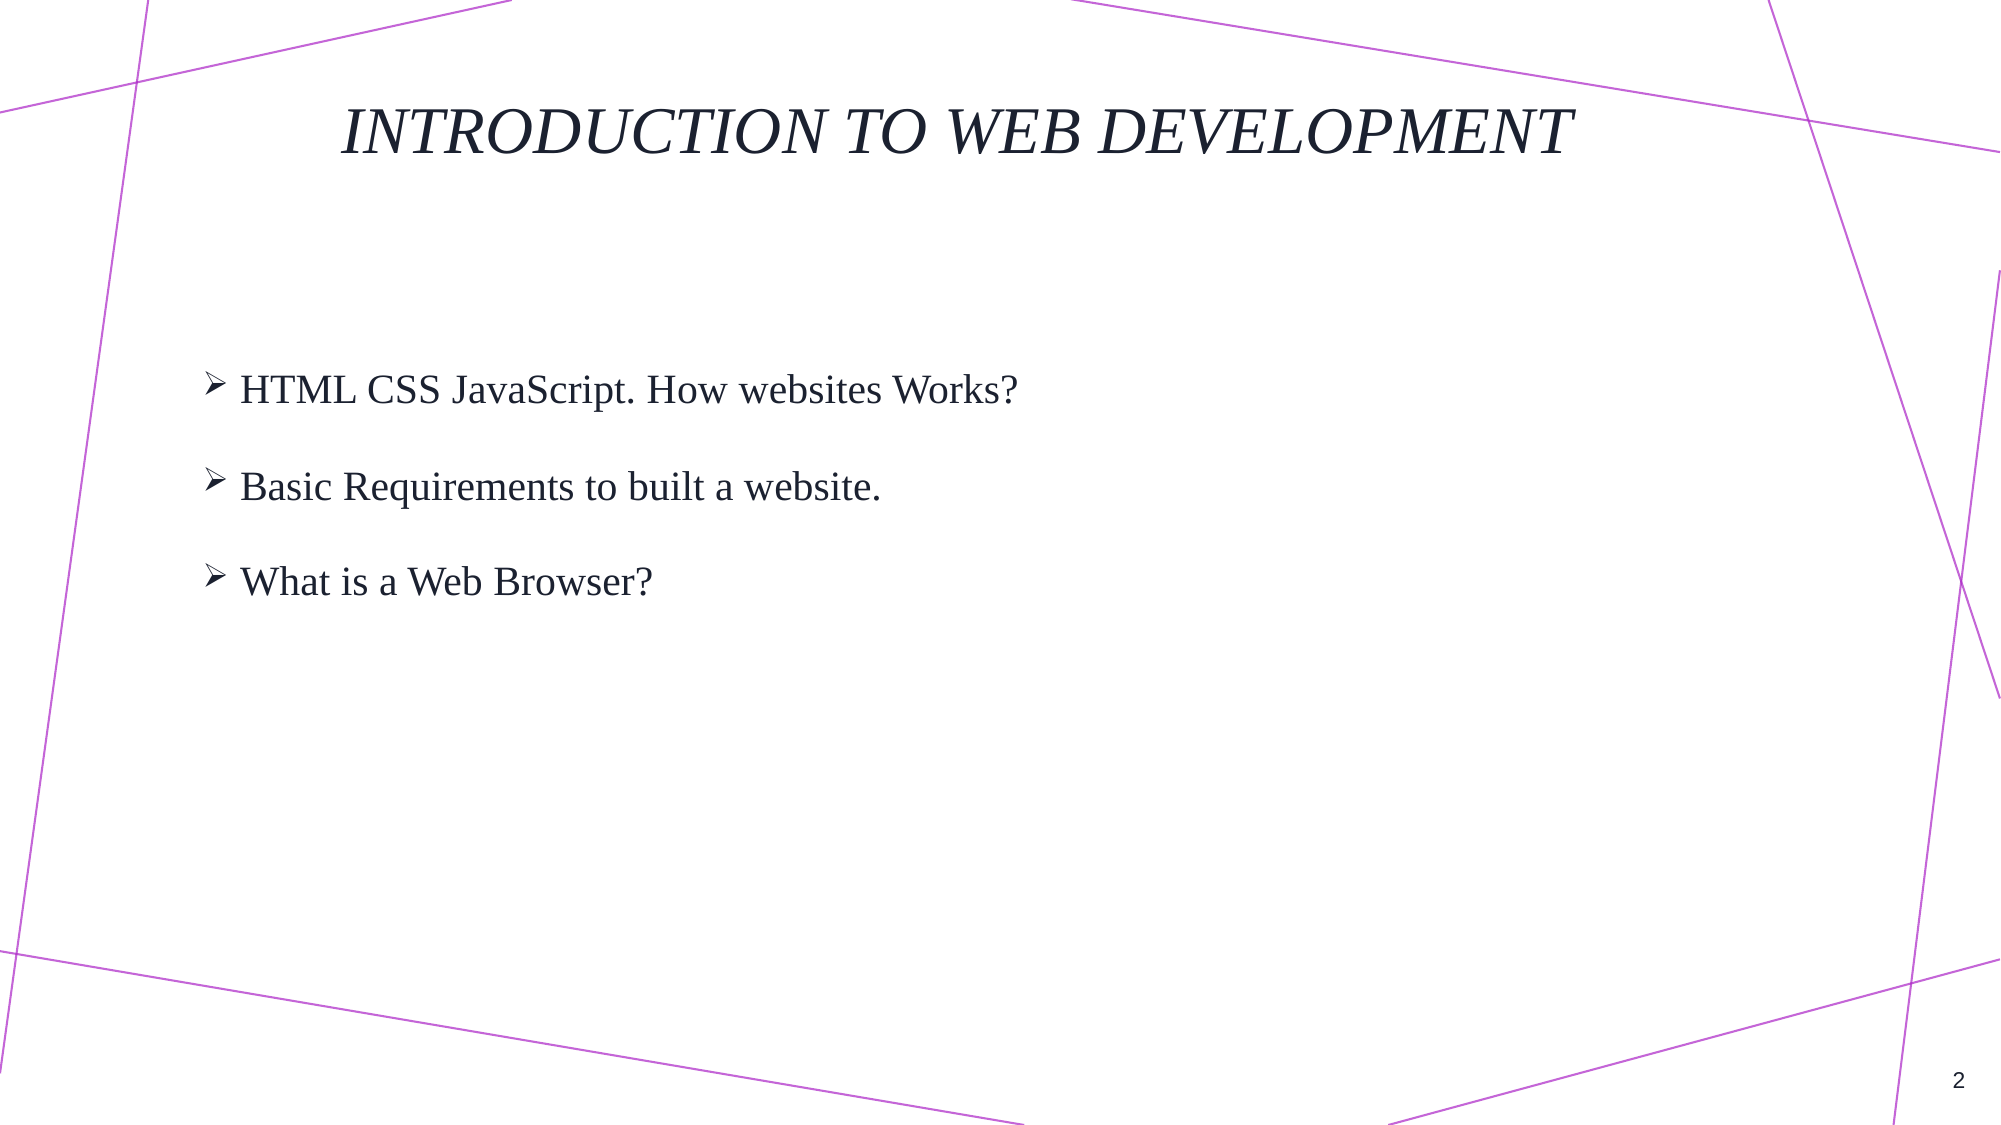

# Introduction to Web development
HTML CSS JavaScript. How websites Works?
Basic Requirements to built a website.
What is a Web Browser?
2